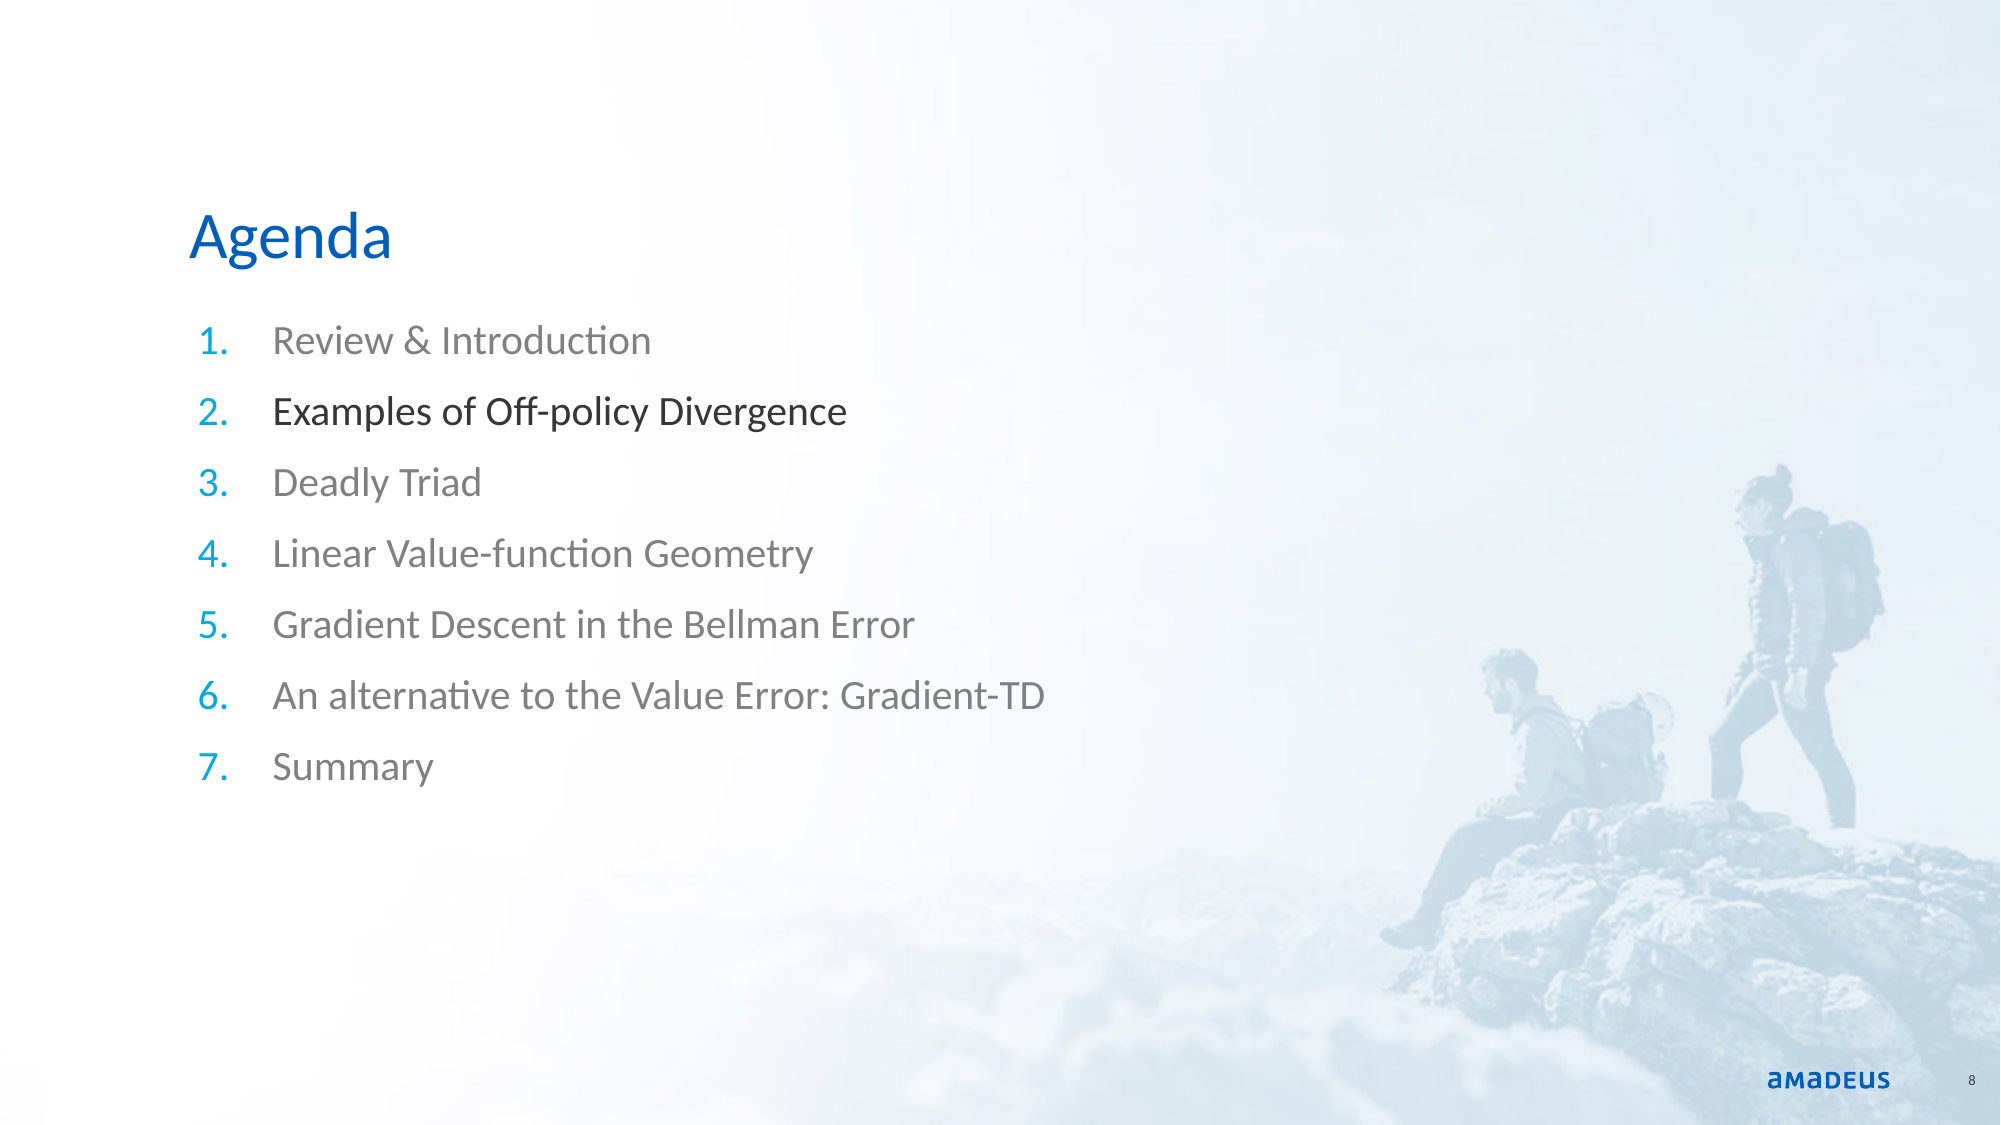

# Agenda
Review & Introduction
Examples of Off-policy Divergence
Deadly Triad
Linear Value-function Geometry
Gradient Descent in the Bellman Error
An alternative to the Value Error: Gradient-TD
Summary

8